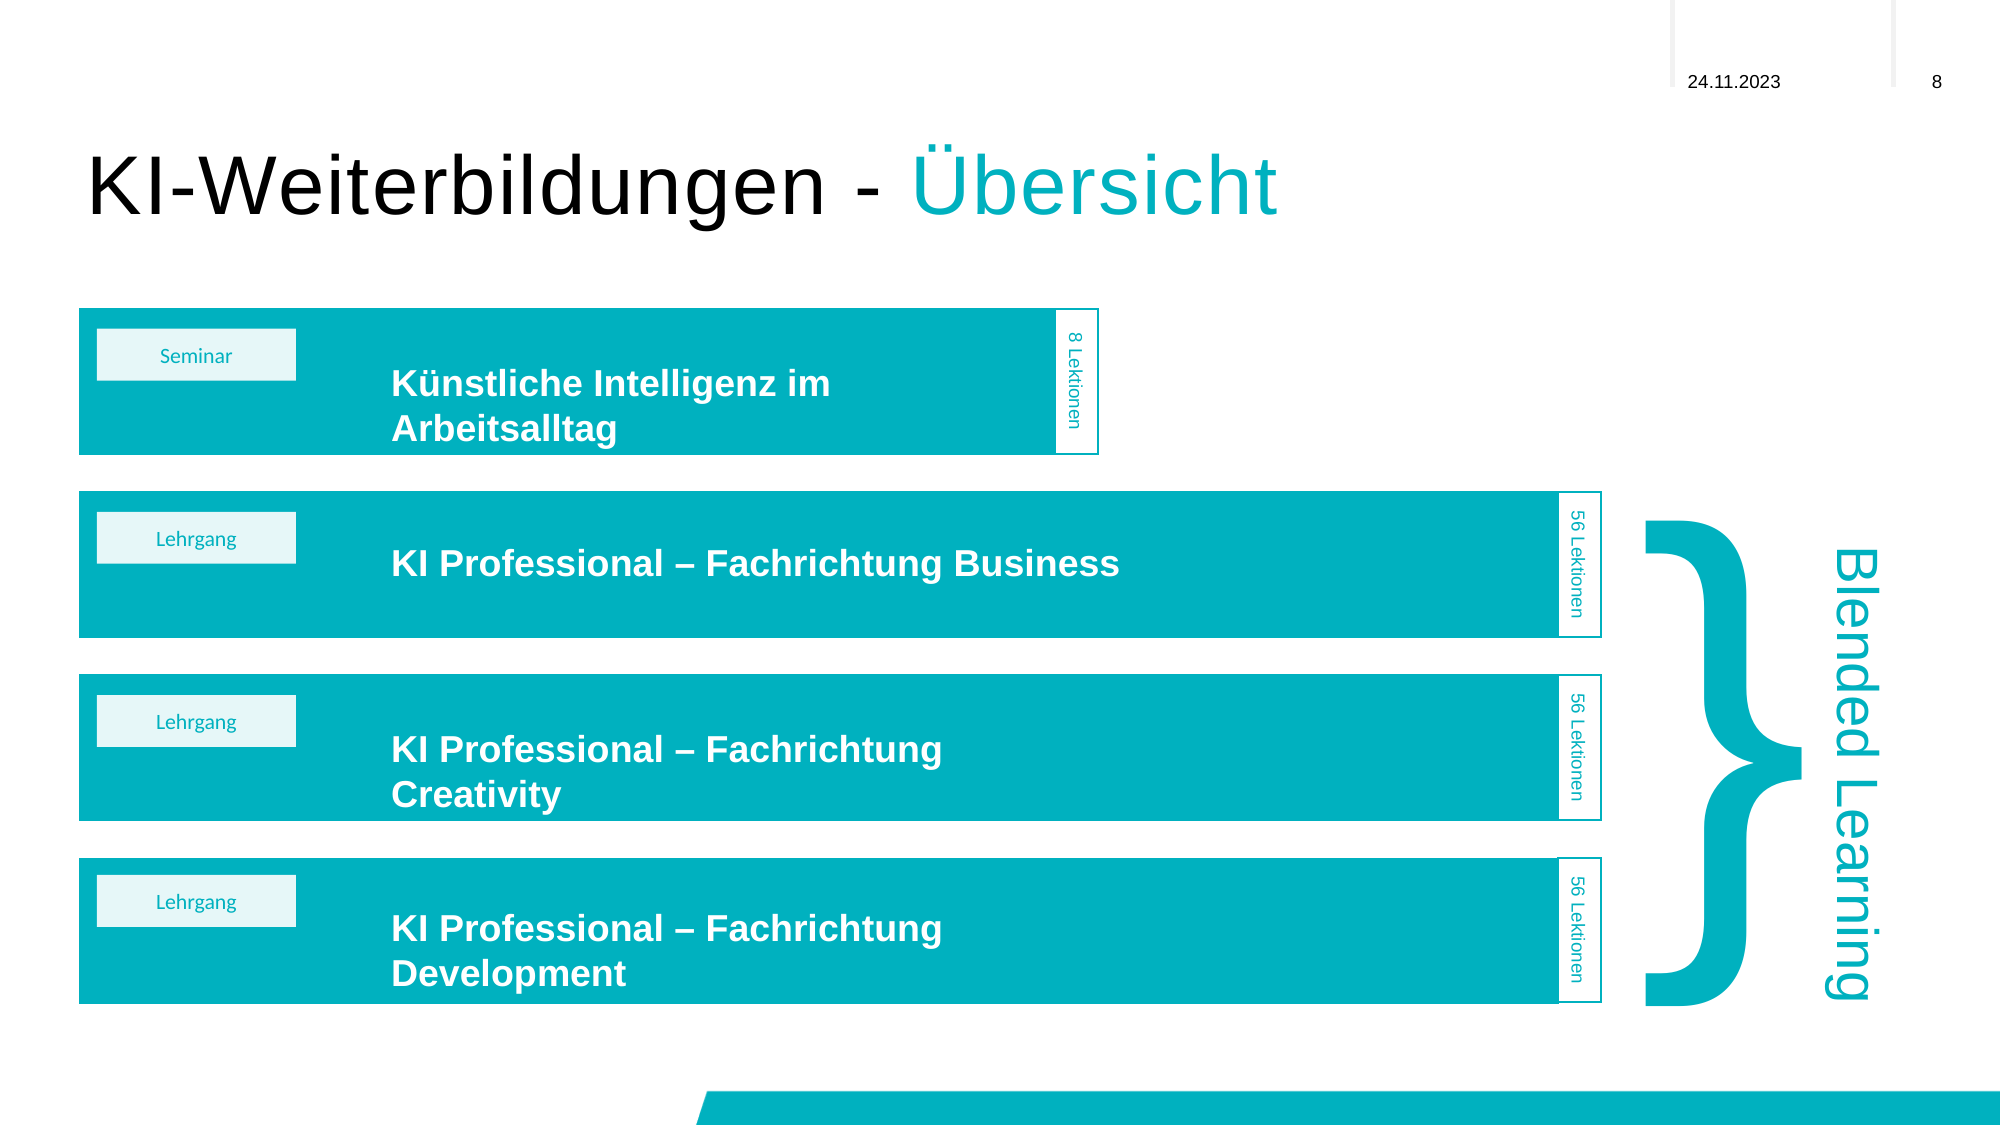

# KI-Weiterbildungen - Übersicht

Seminar
Künstliche Intelligenz im Arbeitsalltag
8 Lektionen
}

Lehrgang
KI Professional – Fachrichtung Business

Blended Learning
56 Lektionen

Lehrgang
KI Professional – Fachrichtung Creativity

56 Lektionen

Lehrgang
KI Professional – Fachrichtung Development

56 Lektionen